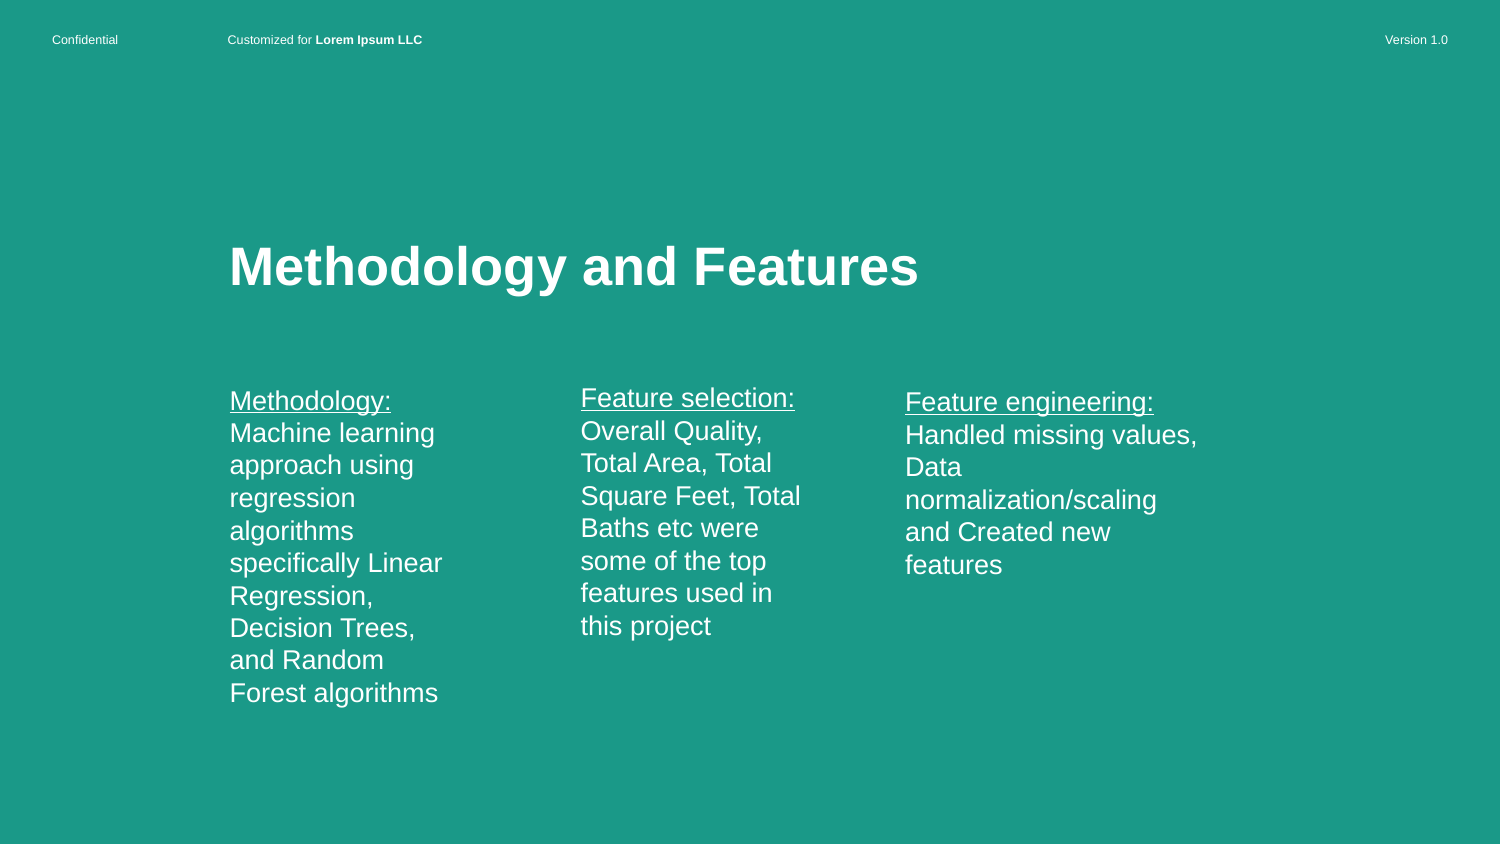

# Methodology and Features
Methodology: Machine learning approach using regression algorithms specifically Linear Regression, Decision Trees, and Random Forest algorithms
Feature selection: Overall Quality, Total Area, Total Square Feet, Total Baths etc were some of the top features used in this project
Feature engineering: Handled missing values, Data normalization/scaling and Created new features